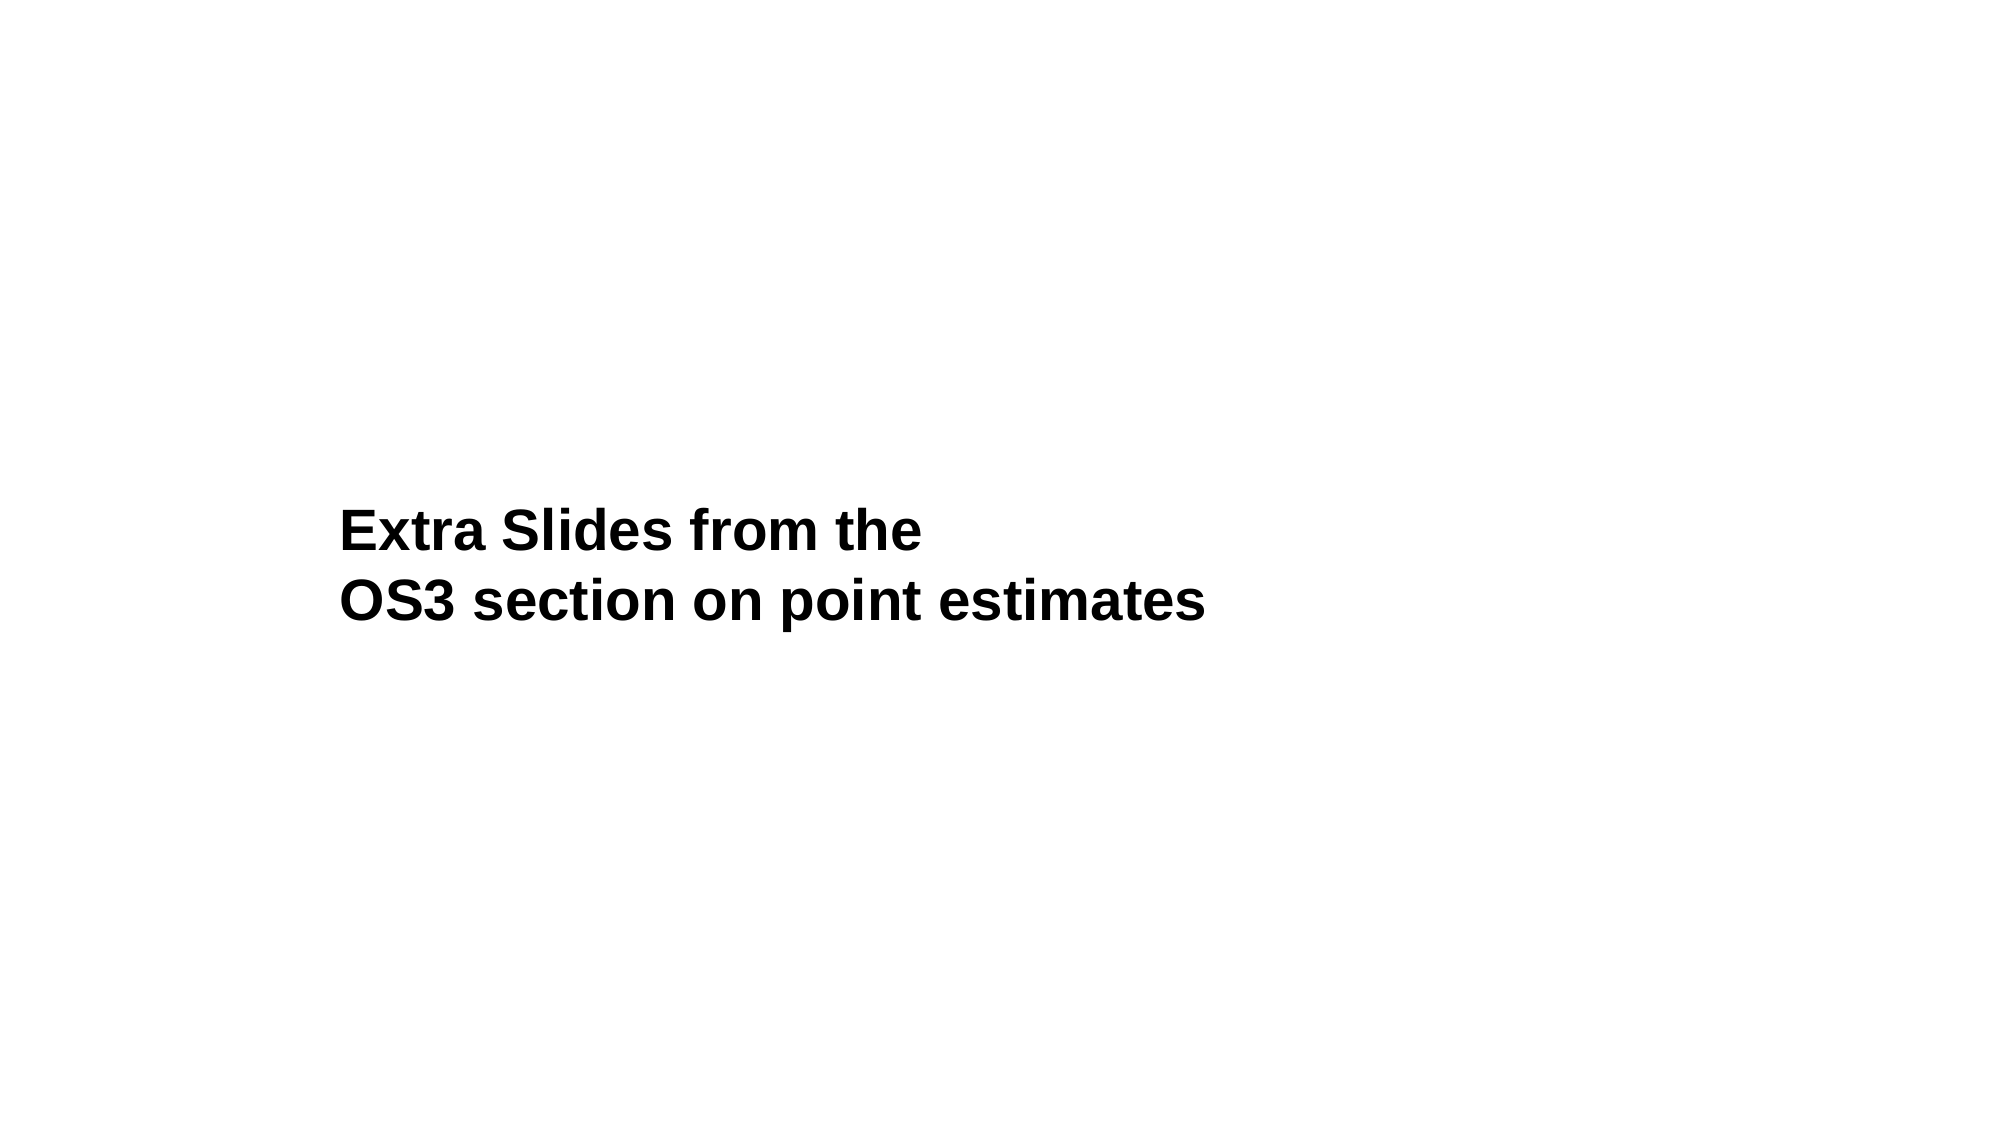

Extra Slides from the
OS3 section on point estimates